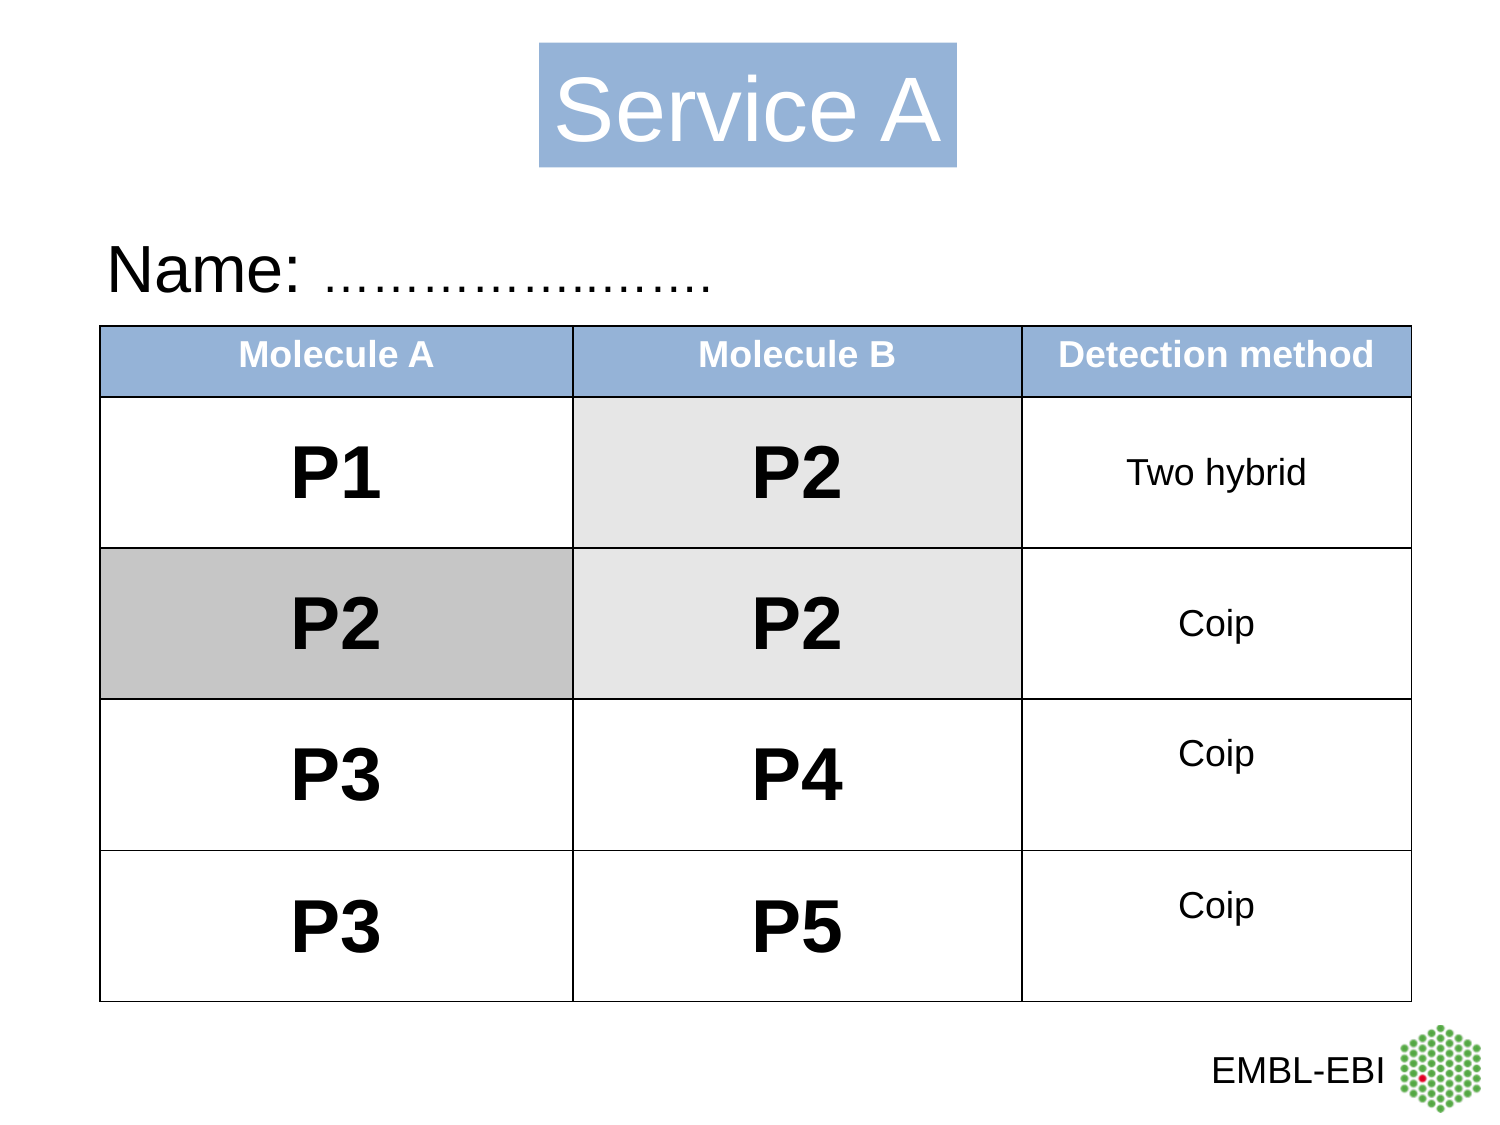

Service A
Name: ……………..…….
| Molecule A | Molecule B | Detection method |
| --- | --- | --- |
| P1 | P2 | Two hybrid |
| P2 | P2 | Coip |
| P3 | P4 | Coip |
| P3 | P5 | Coip |